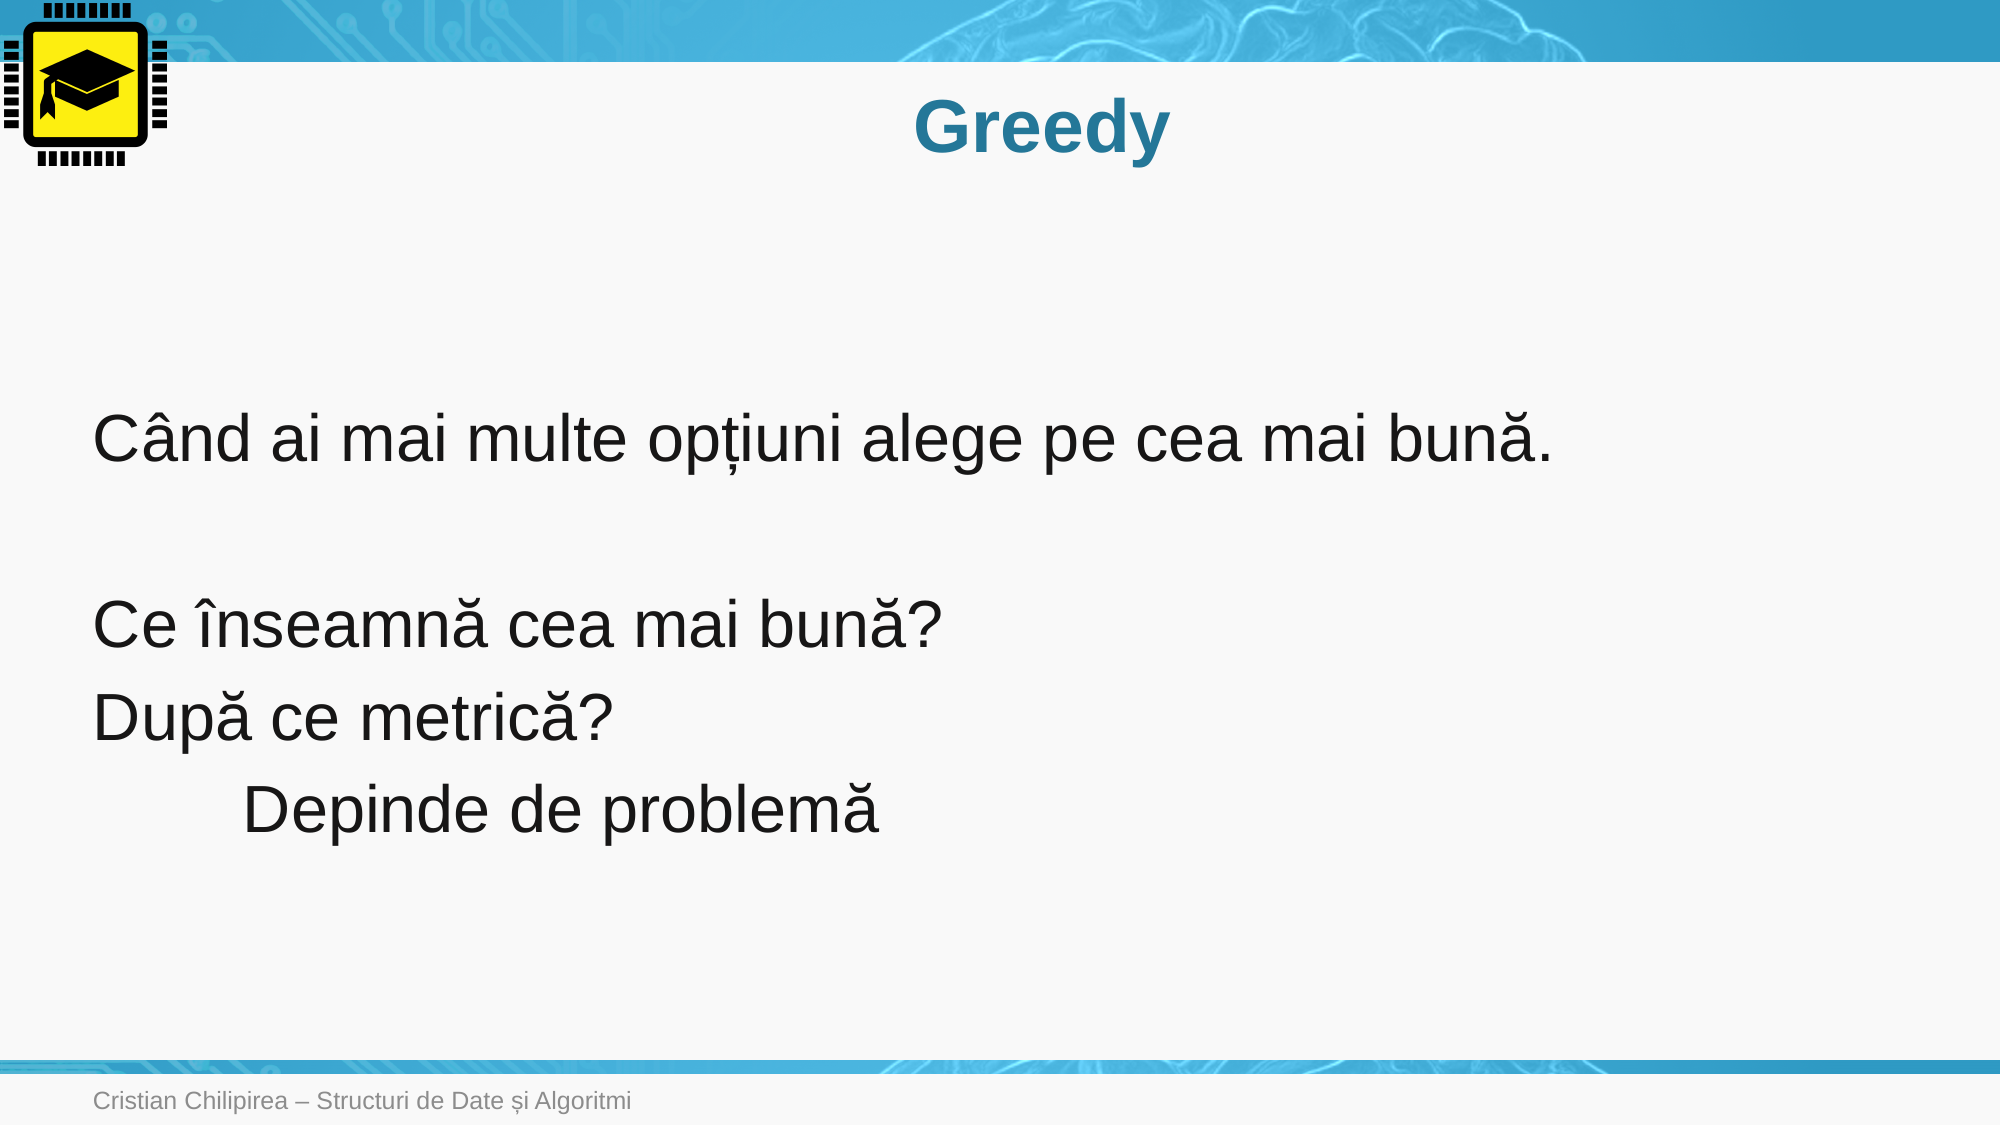

# Greedy
Când ai mai multe opțiuni alege pe cea mai bună.

Ce înseamnă cea mai bună?
După ce metrică?
	Depinde de problemă
Cristian Chilipirea – Structuri de Date și Algoritmi